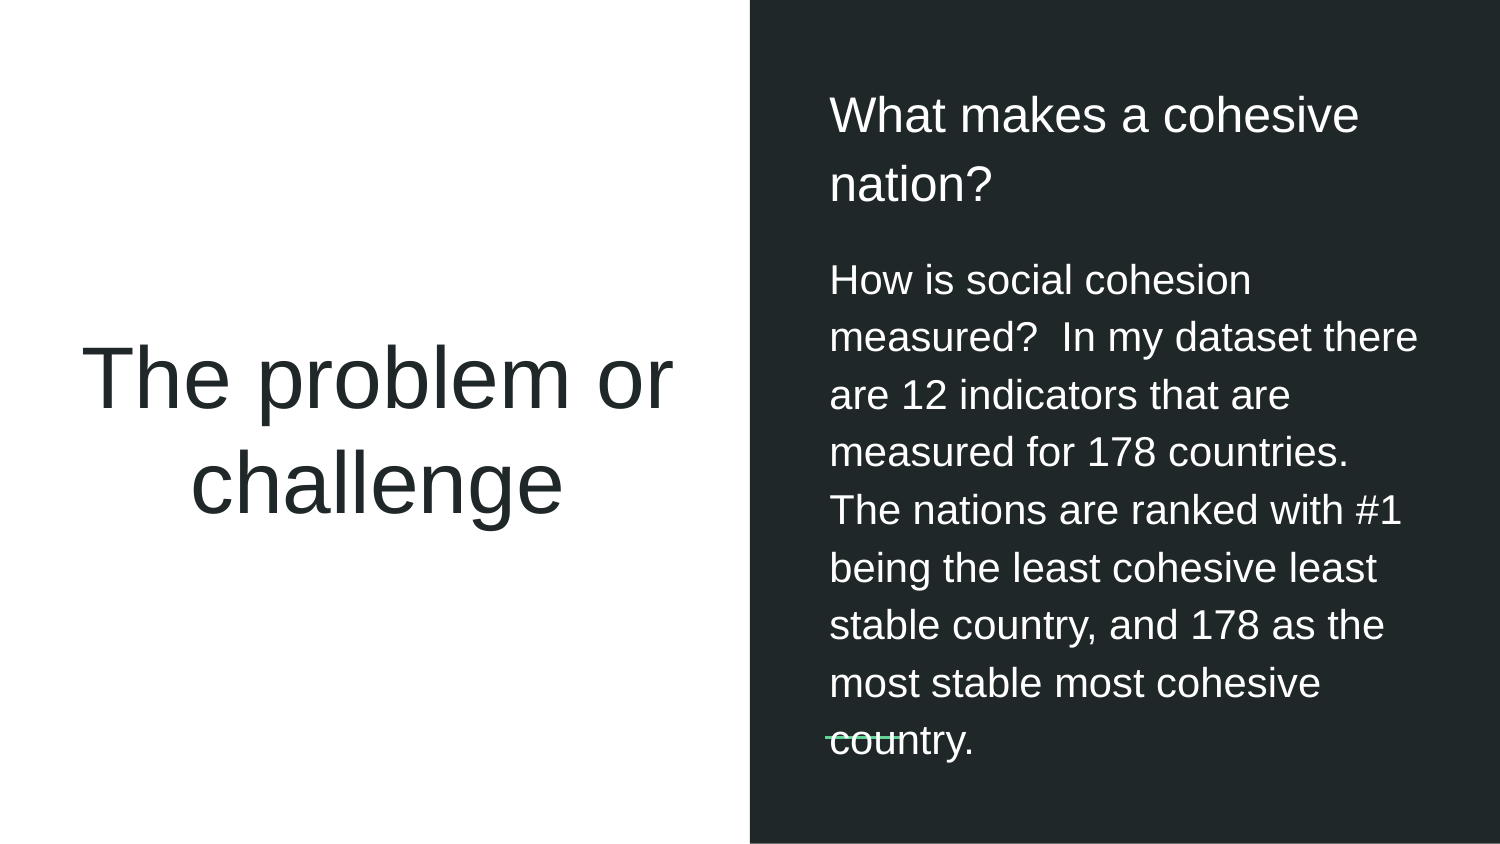

What makes a cohesive nation?
How is social cohesion measured?  In my dataset there are 12 indicators that are measured for 178 countries. The nations are ranked with #1 being the least cohesive least stable country, and 178 as the most stable most cohesive country.
# The problem or challenge